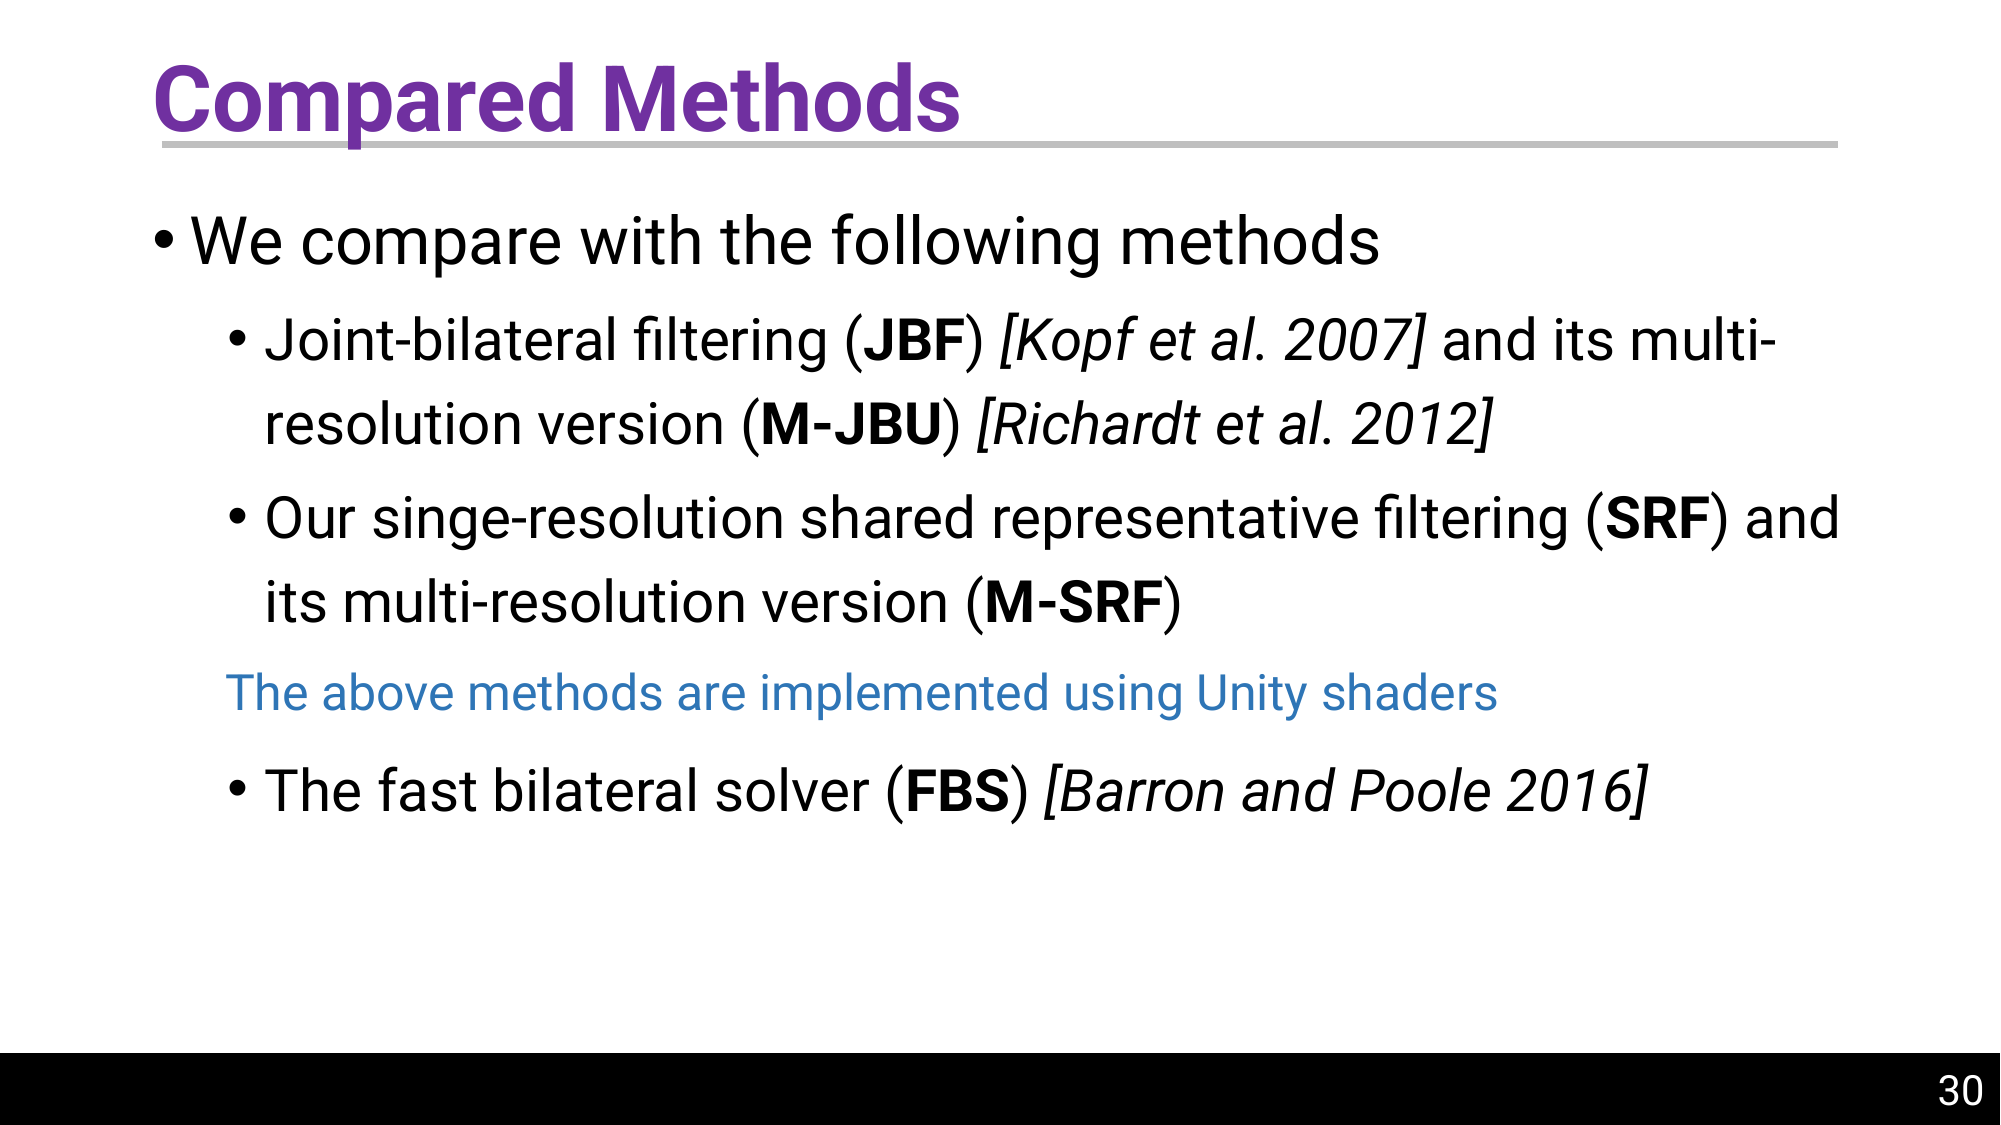

# Compared Methods
We compare with the following methods
Joint-bilateral filtering (JBF) [Kopf et al. 2007] and its multi-resolution version (M-JBU) [Richardt et al. 2012]
Our singe-resolution shared representative filtering (SRF) and its multi-resolution version (M-SRF)

The fast bilateral solver (FBS) [Barron and Poole 2016]
The above methods are implemented using Unity shaders

30